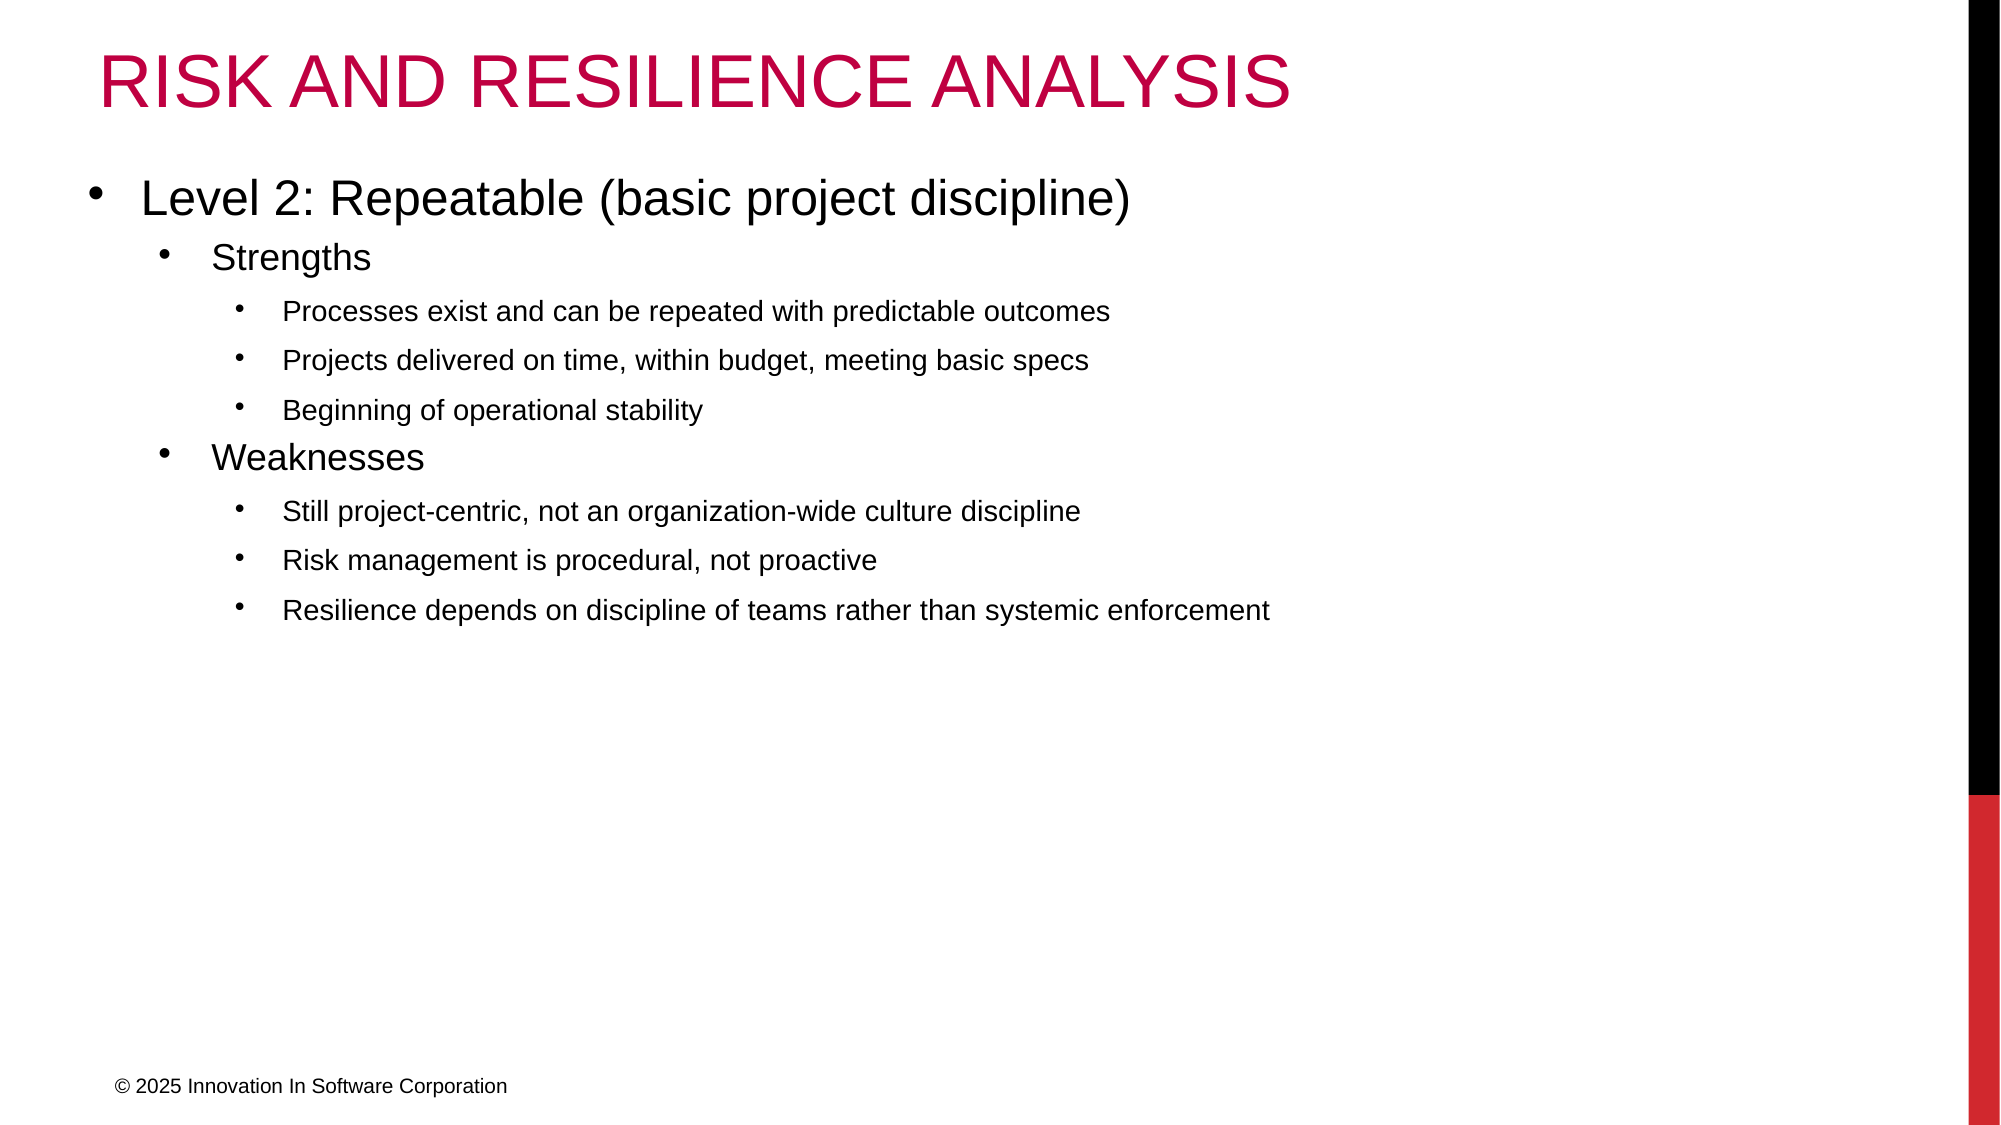

# Risk and Resilience Analysis
Level 2: Repeatable (basic project discipline)
Strengths
Processes exist and can be repeated with predictable outcomes
Projects delivered on time, within budget, meeting basic specs
Beginning of operational stability
Weaknesses
Still project-centric, not an organization-wide culture discipline
Risk management is procedural, not proactive
Resilience depends on discipline of teams rather than systemic enforcement

© 2025 Innovation In Software Corporation